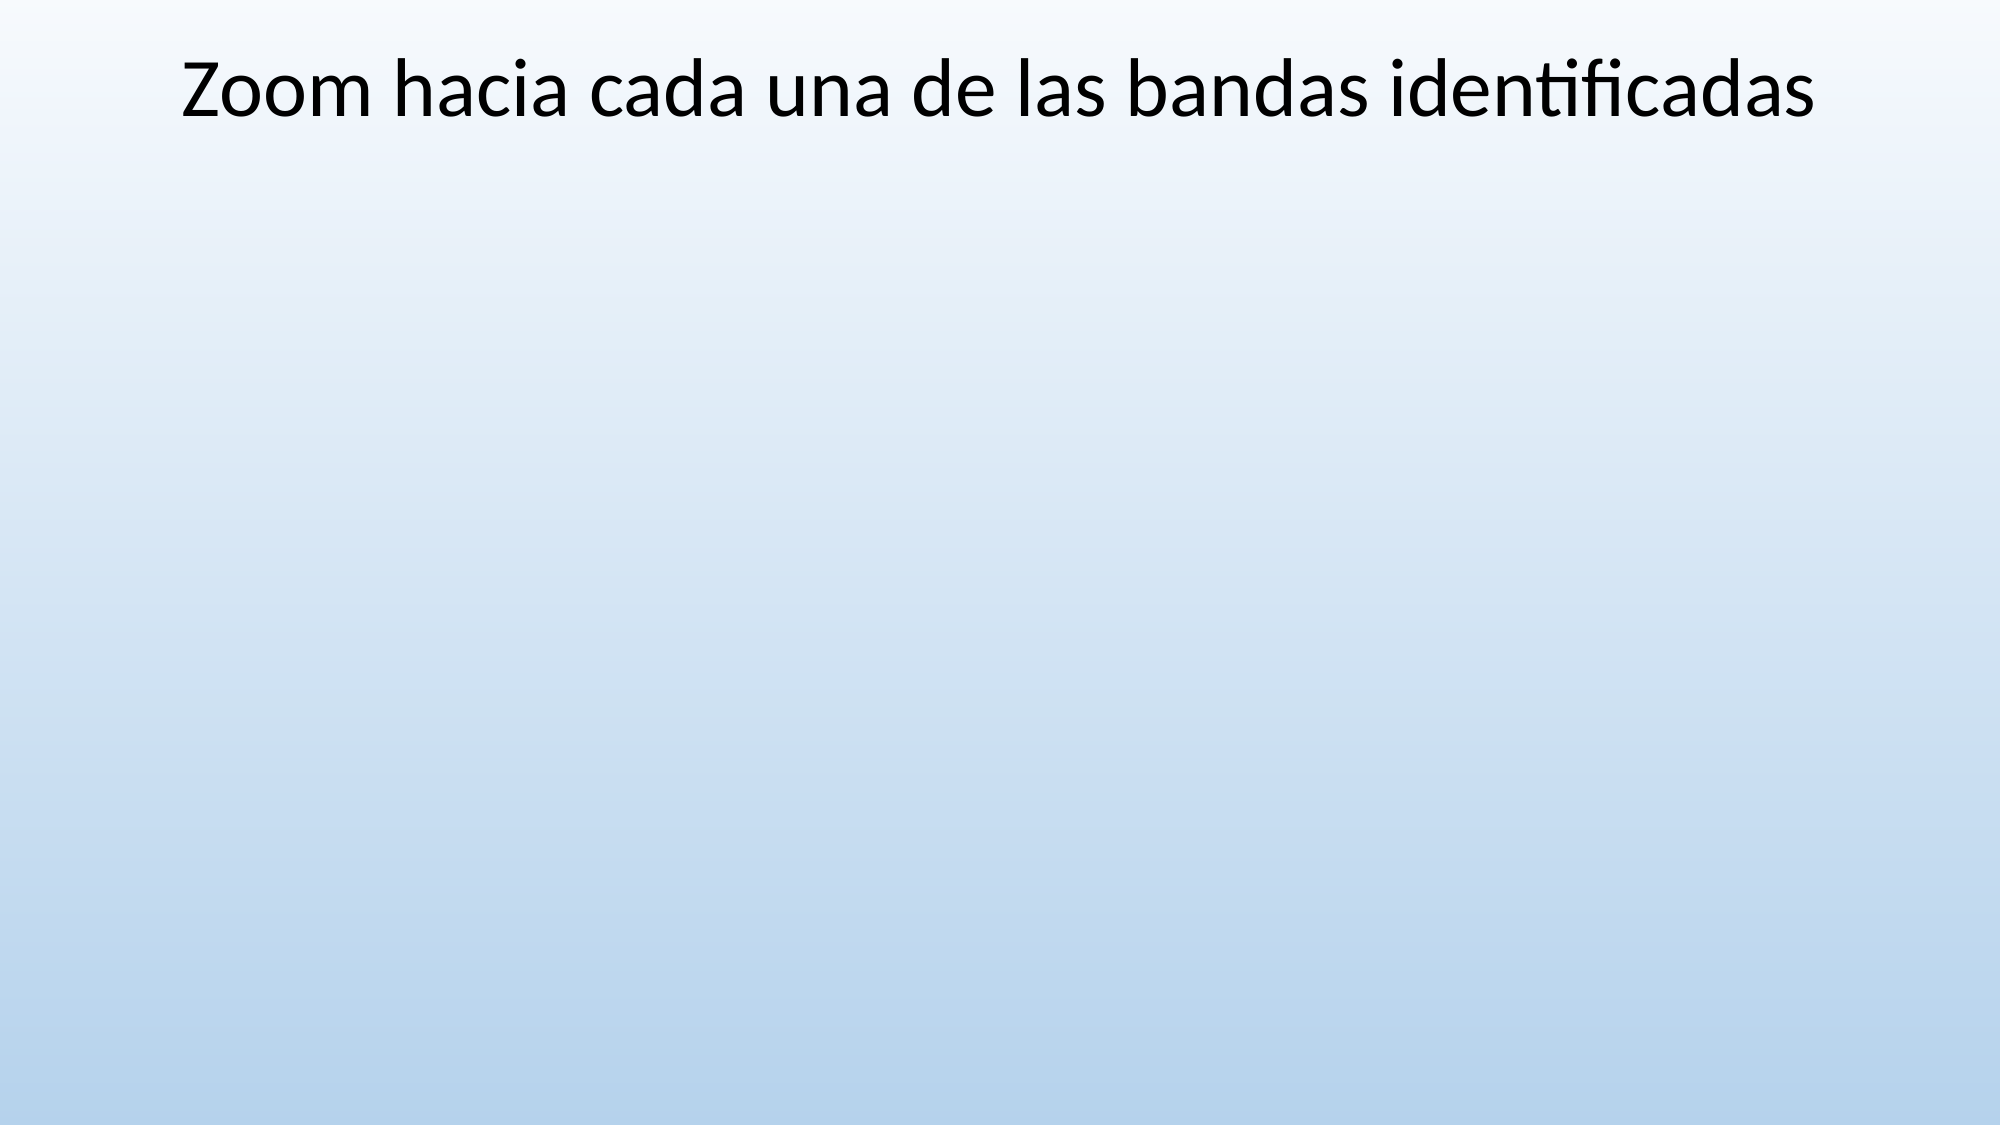

# Zoom hacia cada una de las bandas identificadas